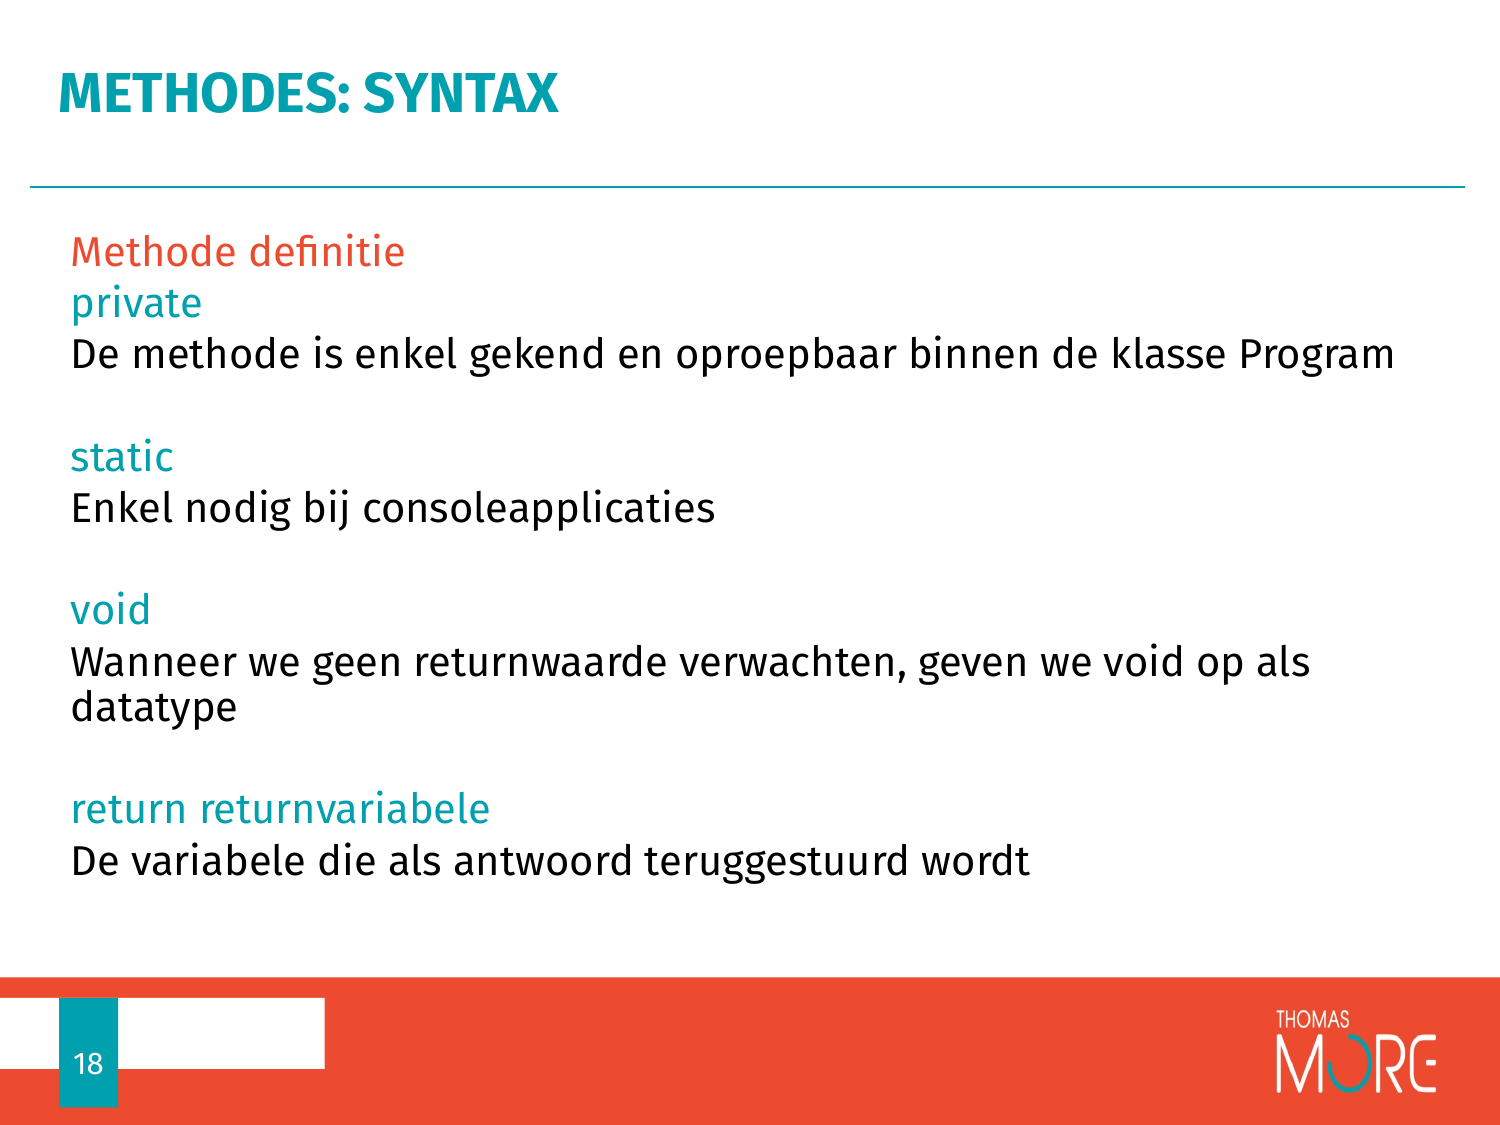

# METHODES: SYNTAX
Methode definitie
private
De methode is enkel gekend en oproepbaar binnen de klasse Program

static
Enkel nodig bij consoleapplicaties

void
Wanneer we geen returnwaarde verwachten, geven we void op als datatype

return returnvariabele
De variabele die als antwoord teruggestuurd wordt
18